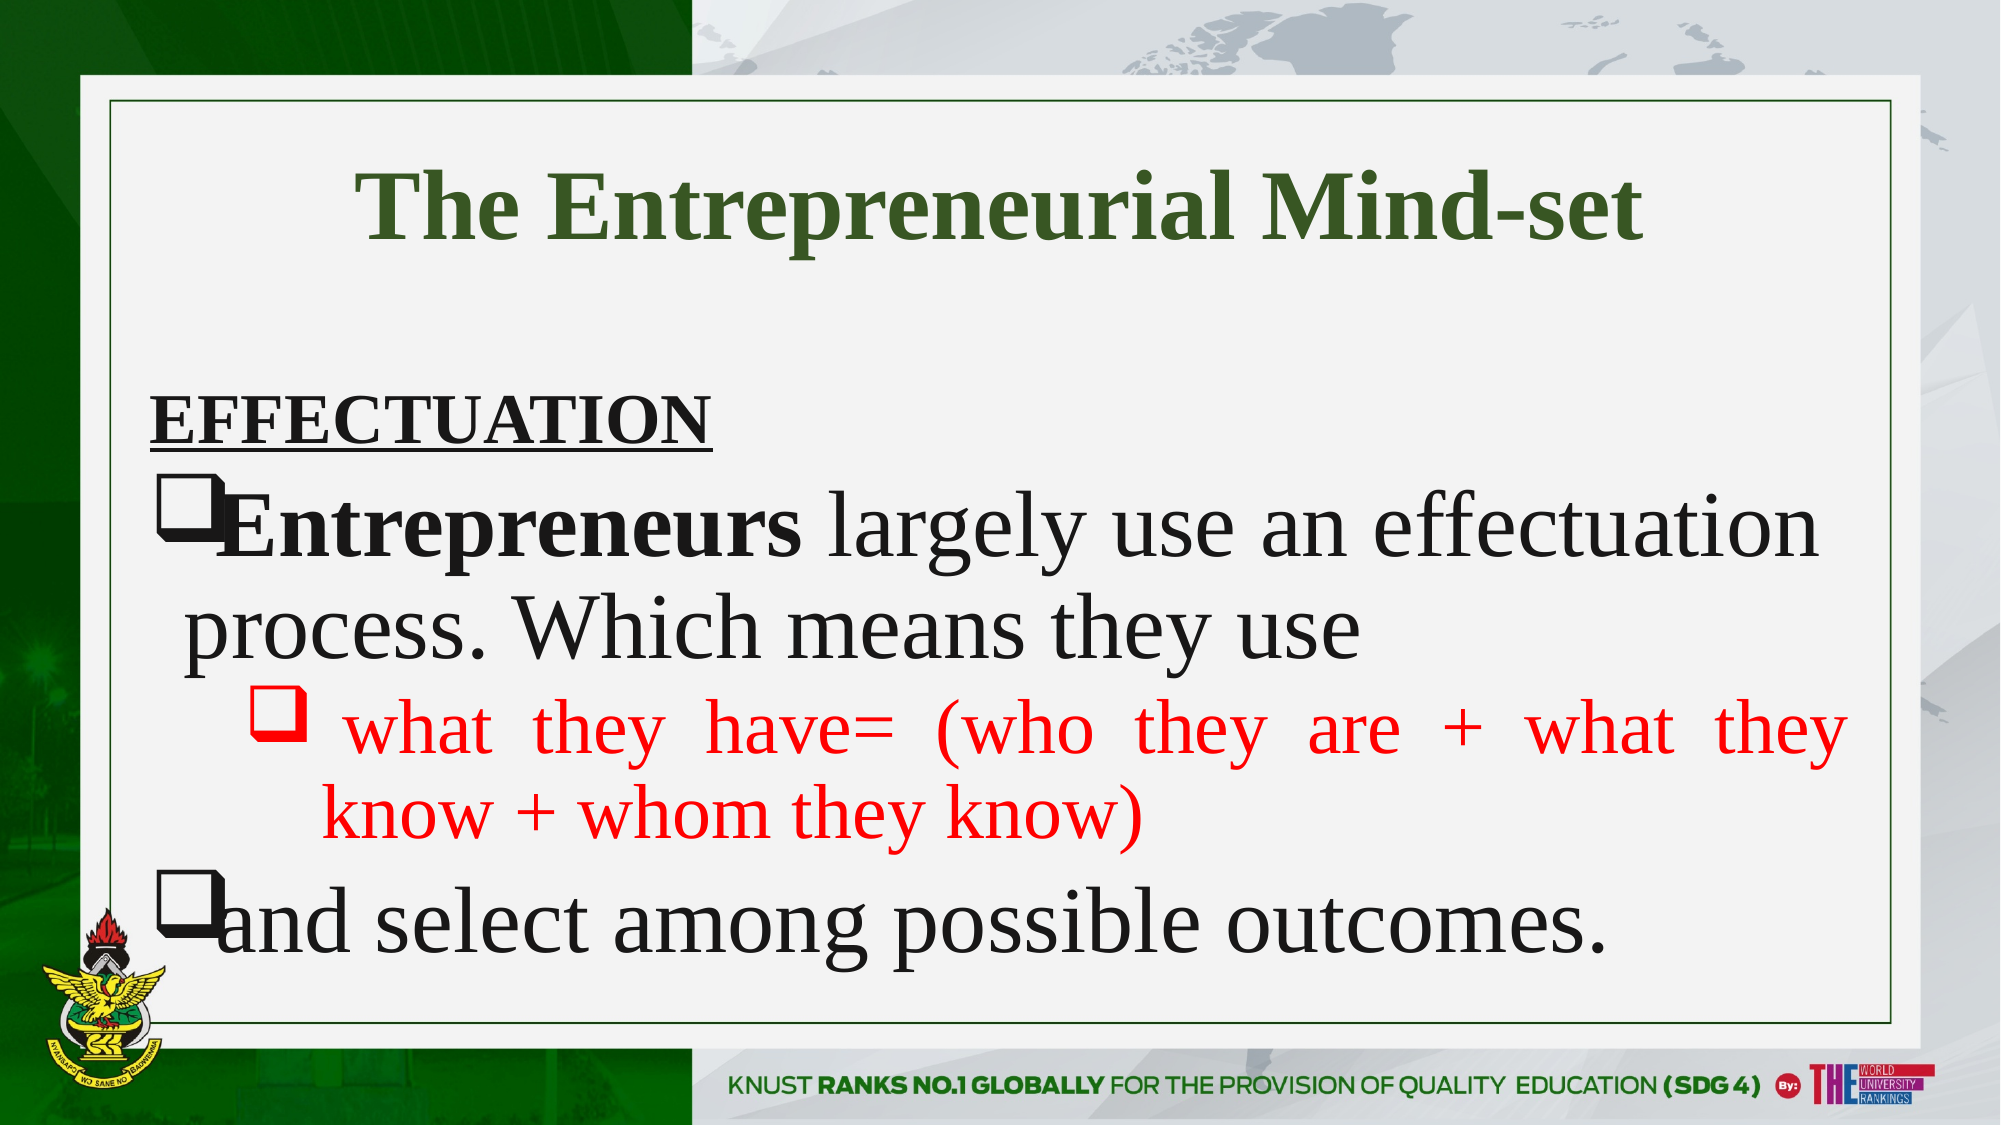

# The Entrepreneurial Mind-set

EFFECTUATION
Entrepreneurs largely use an effectuation process. Which means they use
what they have= (who they are + what they know + whom they know)
and select among possible outcomes.